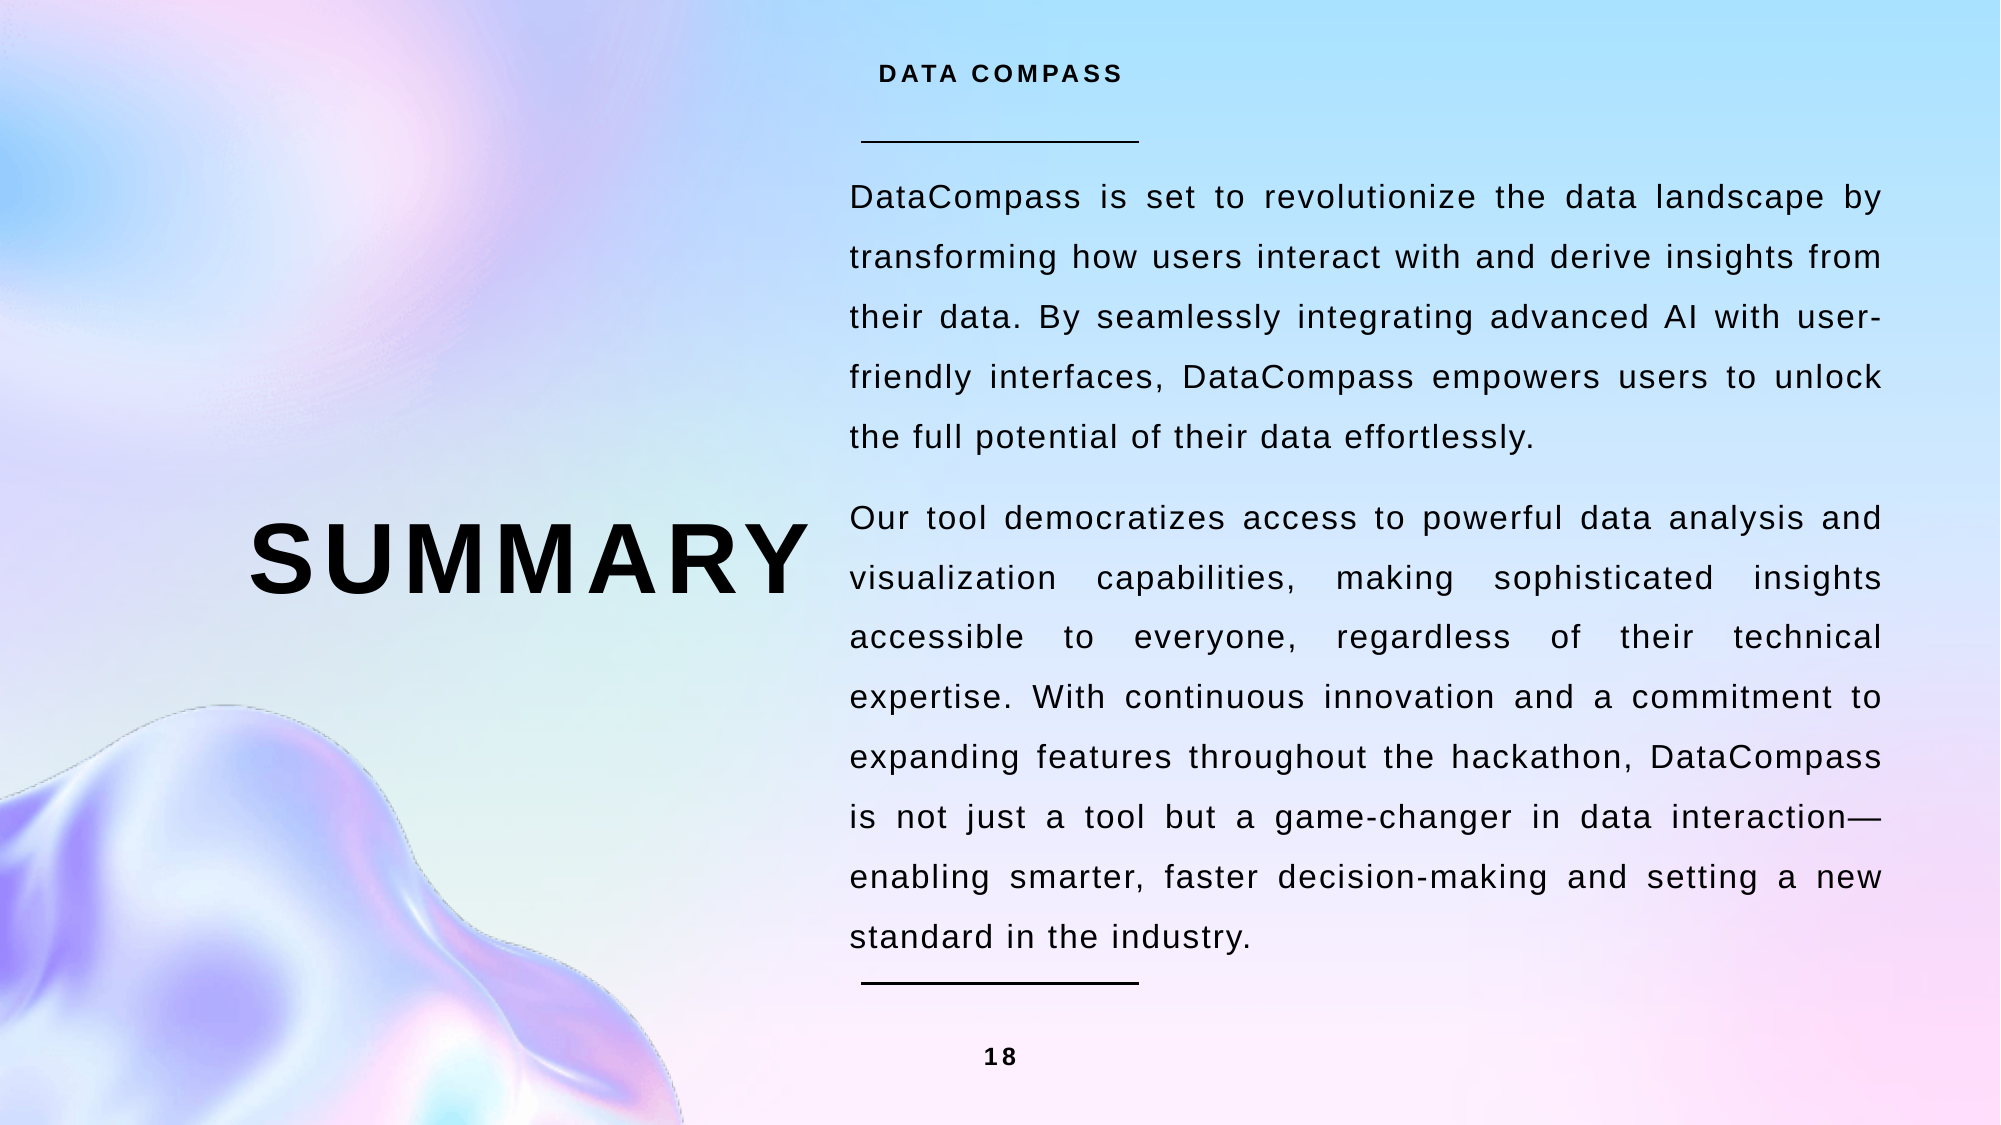

DATA COMPASS
DataCompass is set to revolutionize the data landscape by transforming how users interact with and derive insights from their data. By seamlessly integrating advanced AI with user-friendly interfaces, DataCompass empowers users to unlock the full potential of their data effortlessly.
Our tool democratizes access to powerful data analysis and visualization capabilities, making sophisticated insights accessible to everyone, regardless of their technical expertise. With continuous innovation and a commitment to expanding features throughout the hackathon, DataCompass is not just a tool but a game-changer in data interaction—enabling smarter, faster decision-making and setting a new standard in the industry.
# SUMMARY
18